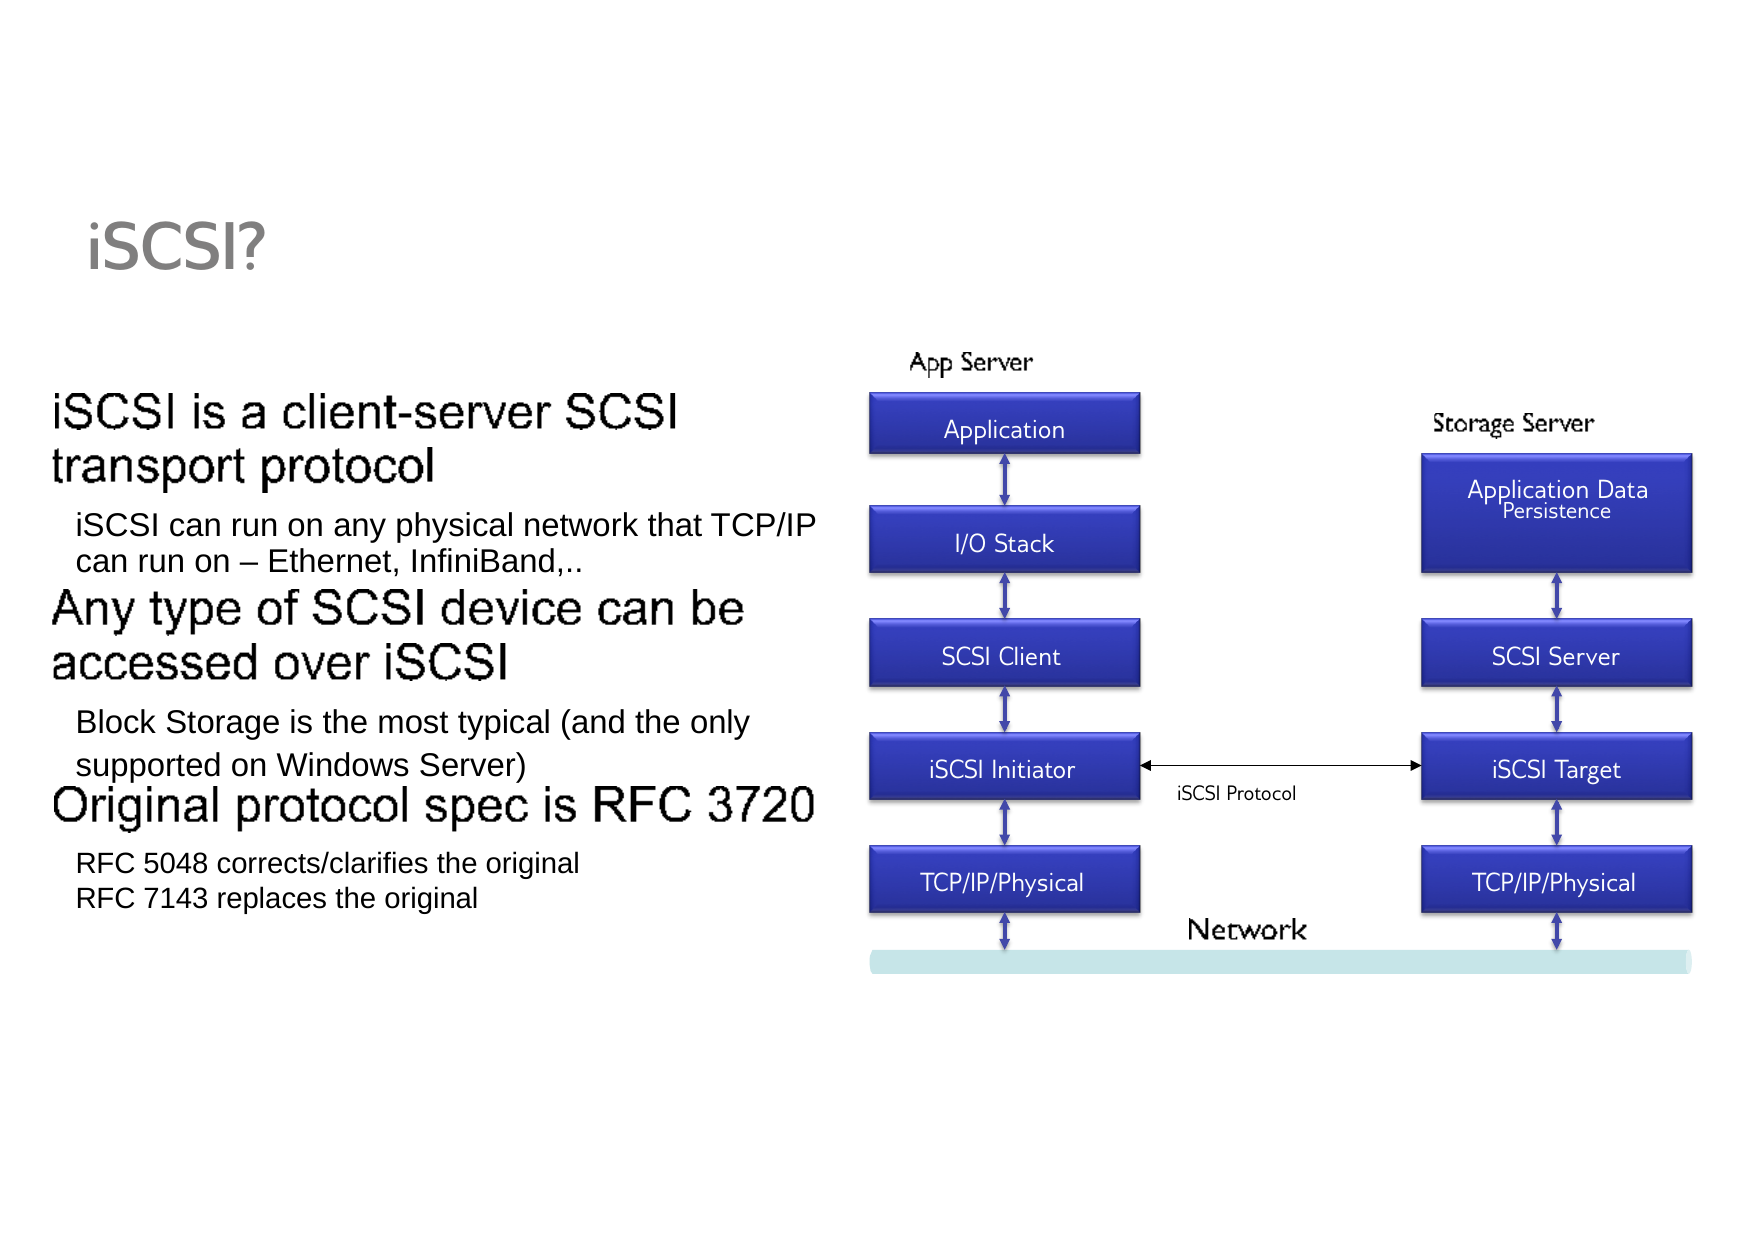

iSCSI?

Application

Application Data
Persistence

iSCSI can run on
any physical network that TCP/IP

I/O Stack
can run on – Ethernet, InfiniBand,..

SCSI Client
SCSI Server

Block Storage is the most typical (and
supported on Windows Server)
the
only

iSCSI Initiator
iSCSI Target

iSCSI Protocol

RFC 5048 corrects/clarifies the original
RFC 7143 replaces the original

TCP/IP/Physical
TCP/IP/Physical